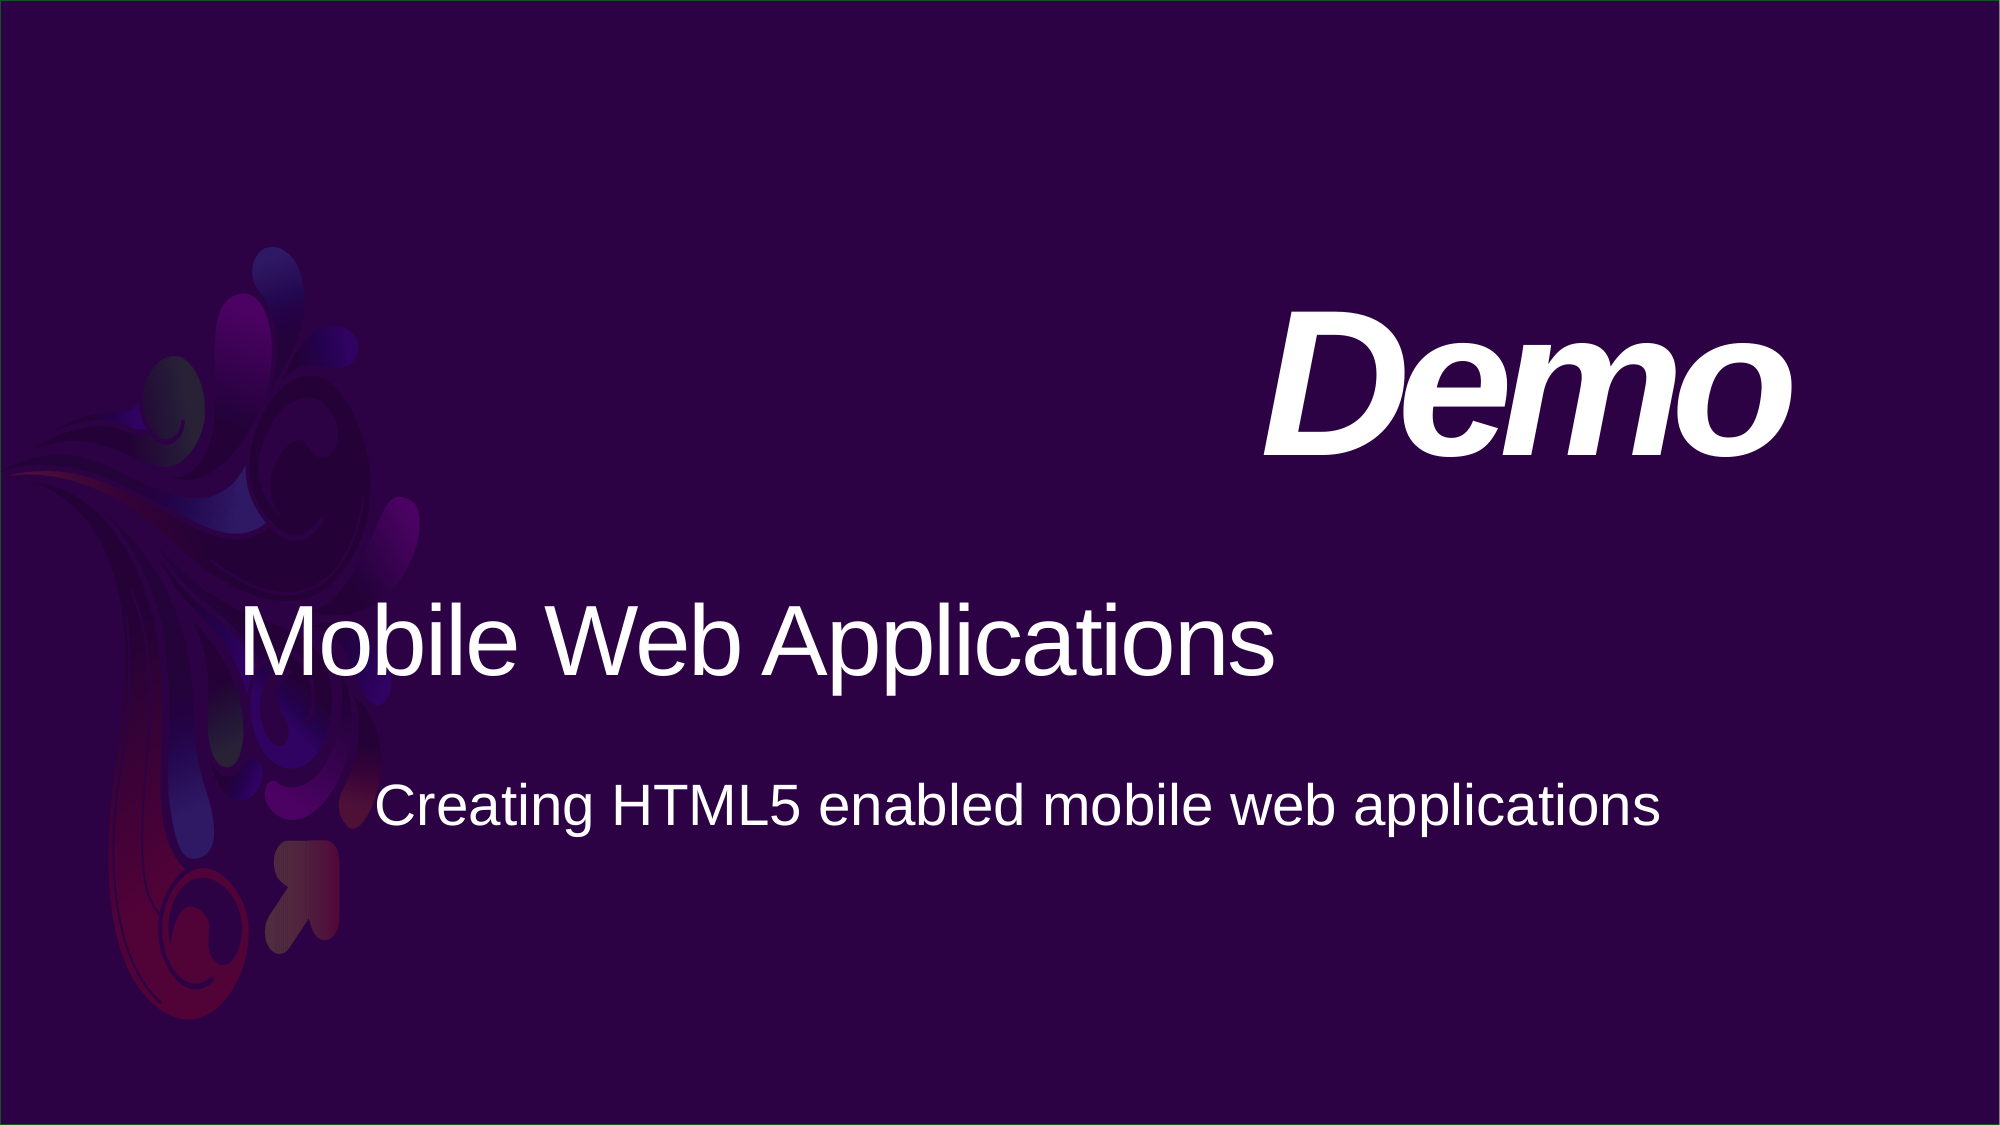

Demo
# Mobile Web Applications
Creating HTML5 enabled mobile web applications